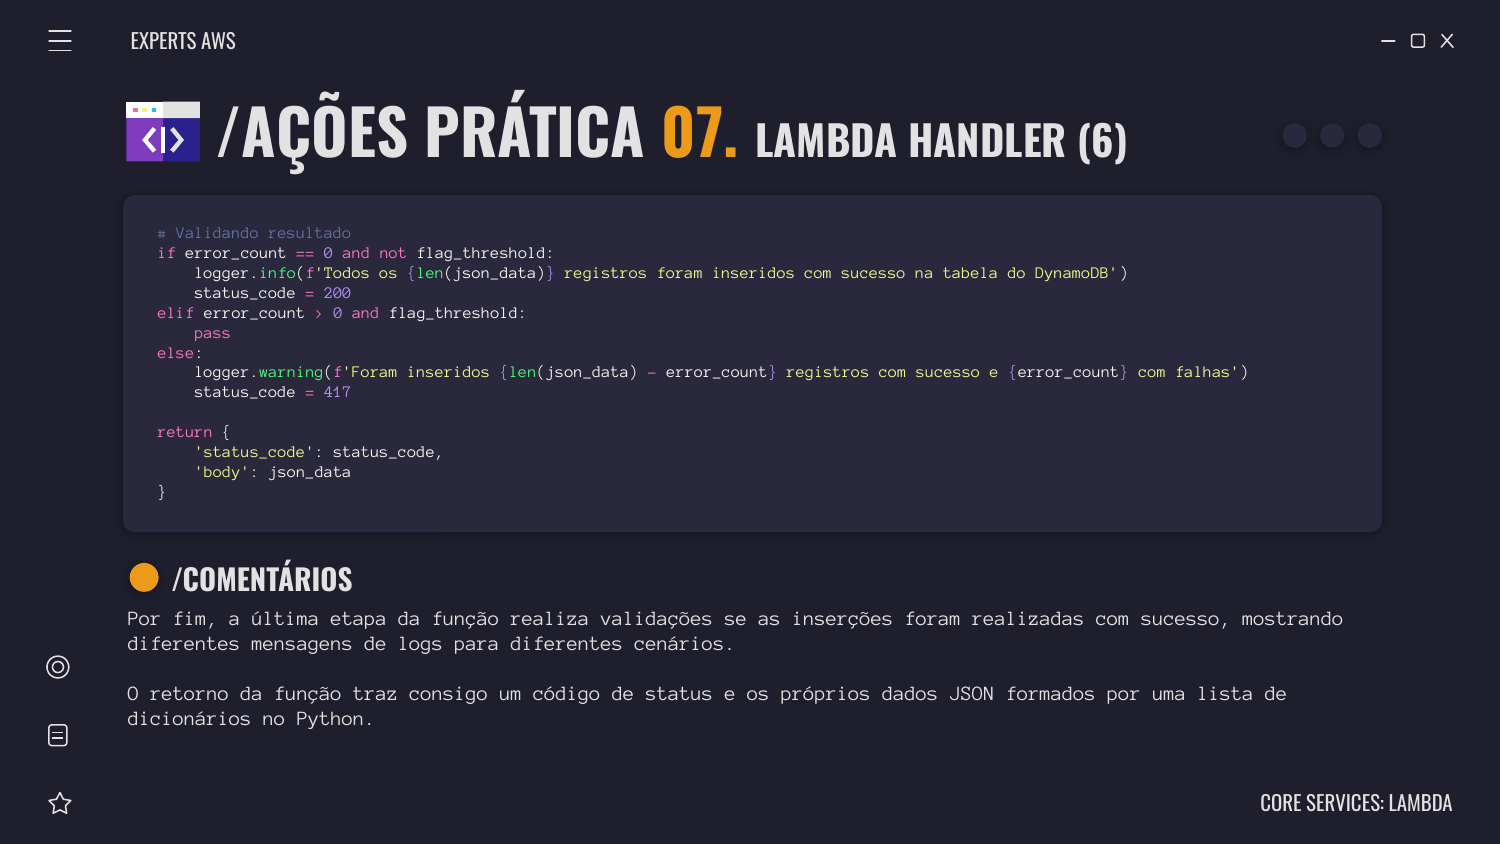

EXPERTS AWS

/AÇÕES PRÁTICA 07. LAMBDA HANDLER (6)

    # Validando resultado
    if error_count == 0 and not flag_threshold:
        logger.info(f'Todos os {len(json_data)} registros foram inseridos com sucesso na tabela do DynamoDB')
        status_code = 200
    elif error_count > 0 and flag_threshold:
        pass
    else:
        logger.warning(f'Foram inseridos {len(json_data) - error_count} registros com sucesso e {error_count} com falhas')
        status_code = 417
    return {
        'status_code': status_code,
        'body': json_data
    }
/COMENTÁRIOS

Por fim, a última etapa da função realiza validações se as inserções foram realizadas com sucesso, mostrando diferentes mensagens de logs para diferentes cenários.

O retorno da função traz consigo um código de status e os próprios dados JSON formados por uma lista de dicionários no Python.

CORE SERVICES: LAMBDA